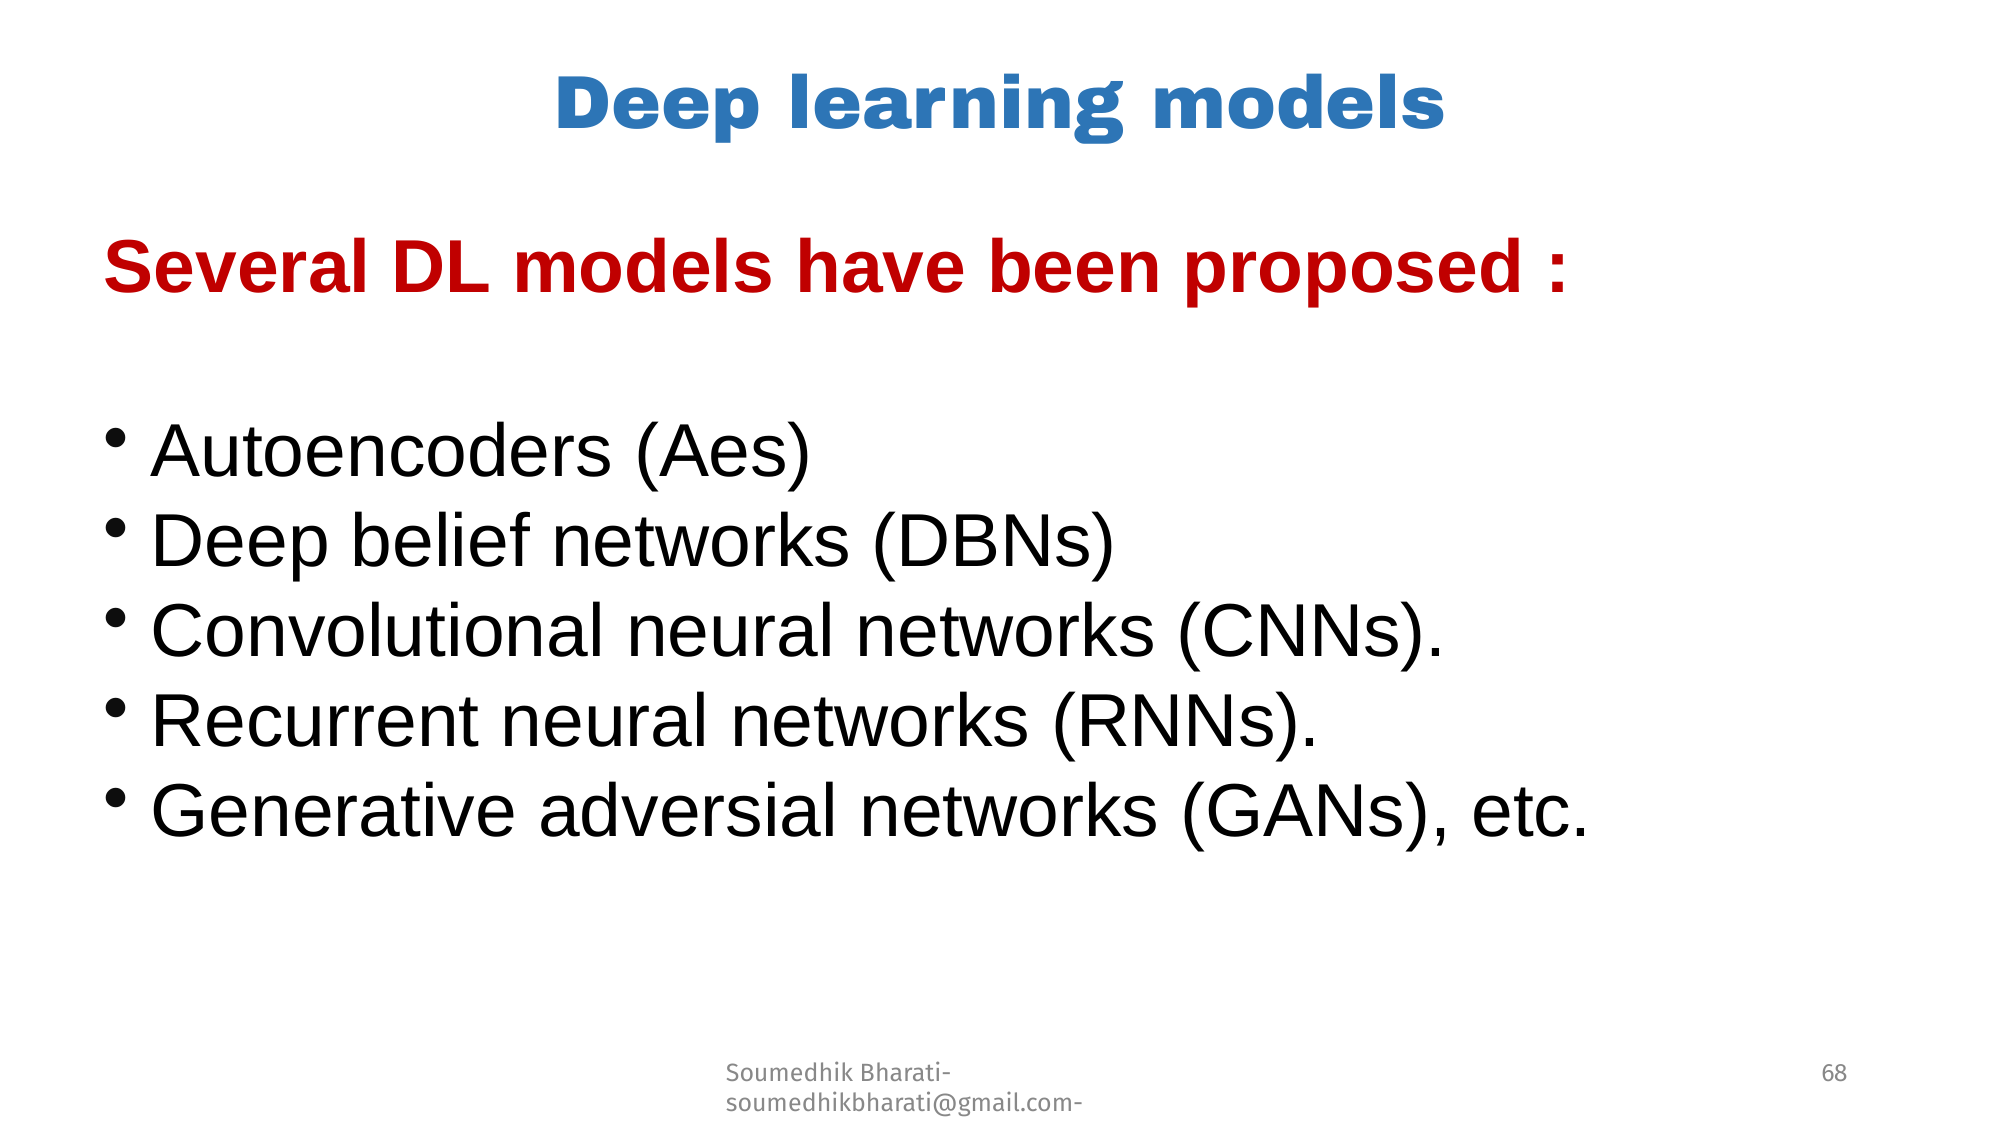

Deep learning models
Several DL models have been proposed :

Autoencoders (Aes)
Deep belief networks (DBNs)
Convolutional neural networks (CNNs).
Recurrent neural networks (RNNs).
Generative adversial networks (GANs), etc.
Soumedhik Bharati- soumedhikbharati@gmail.com-
68